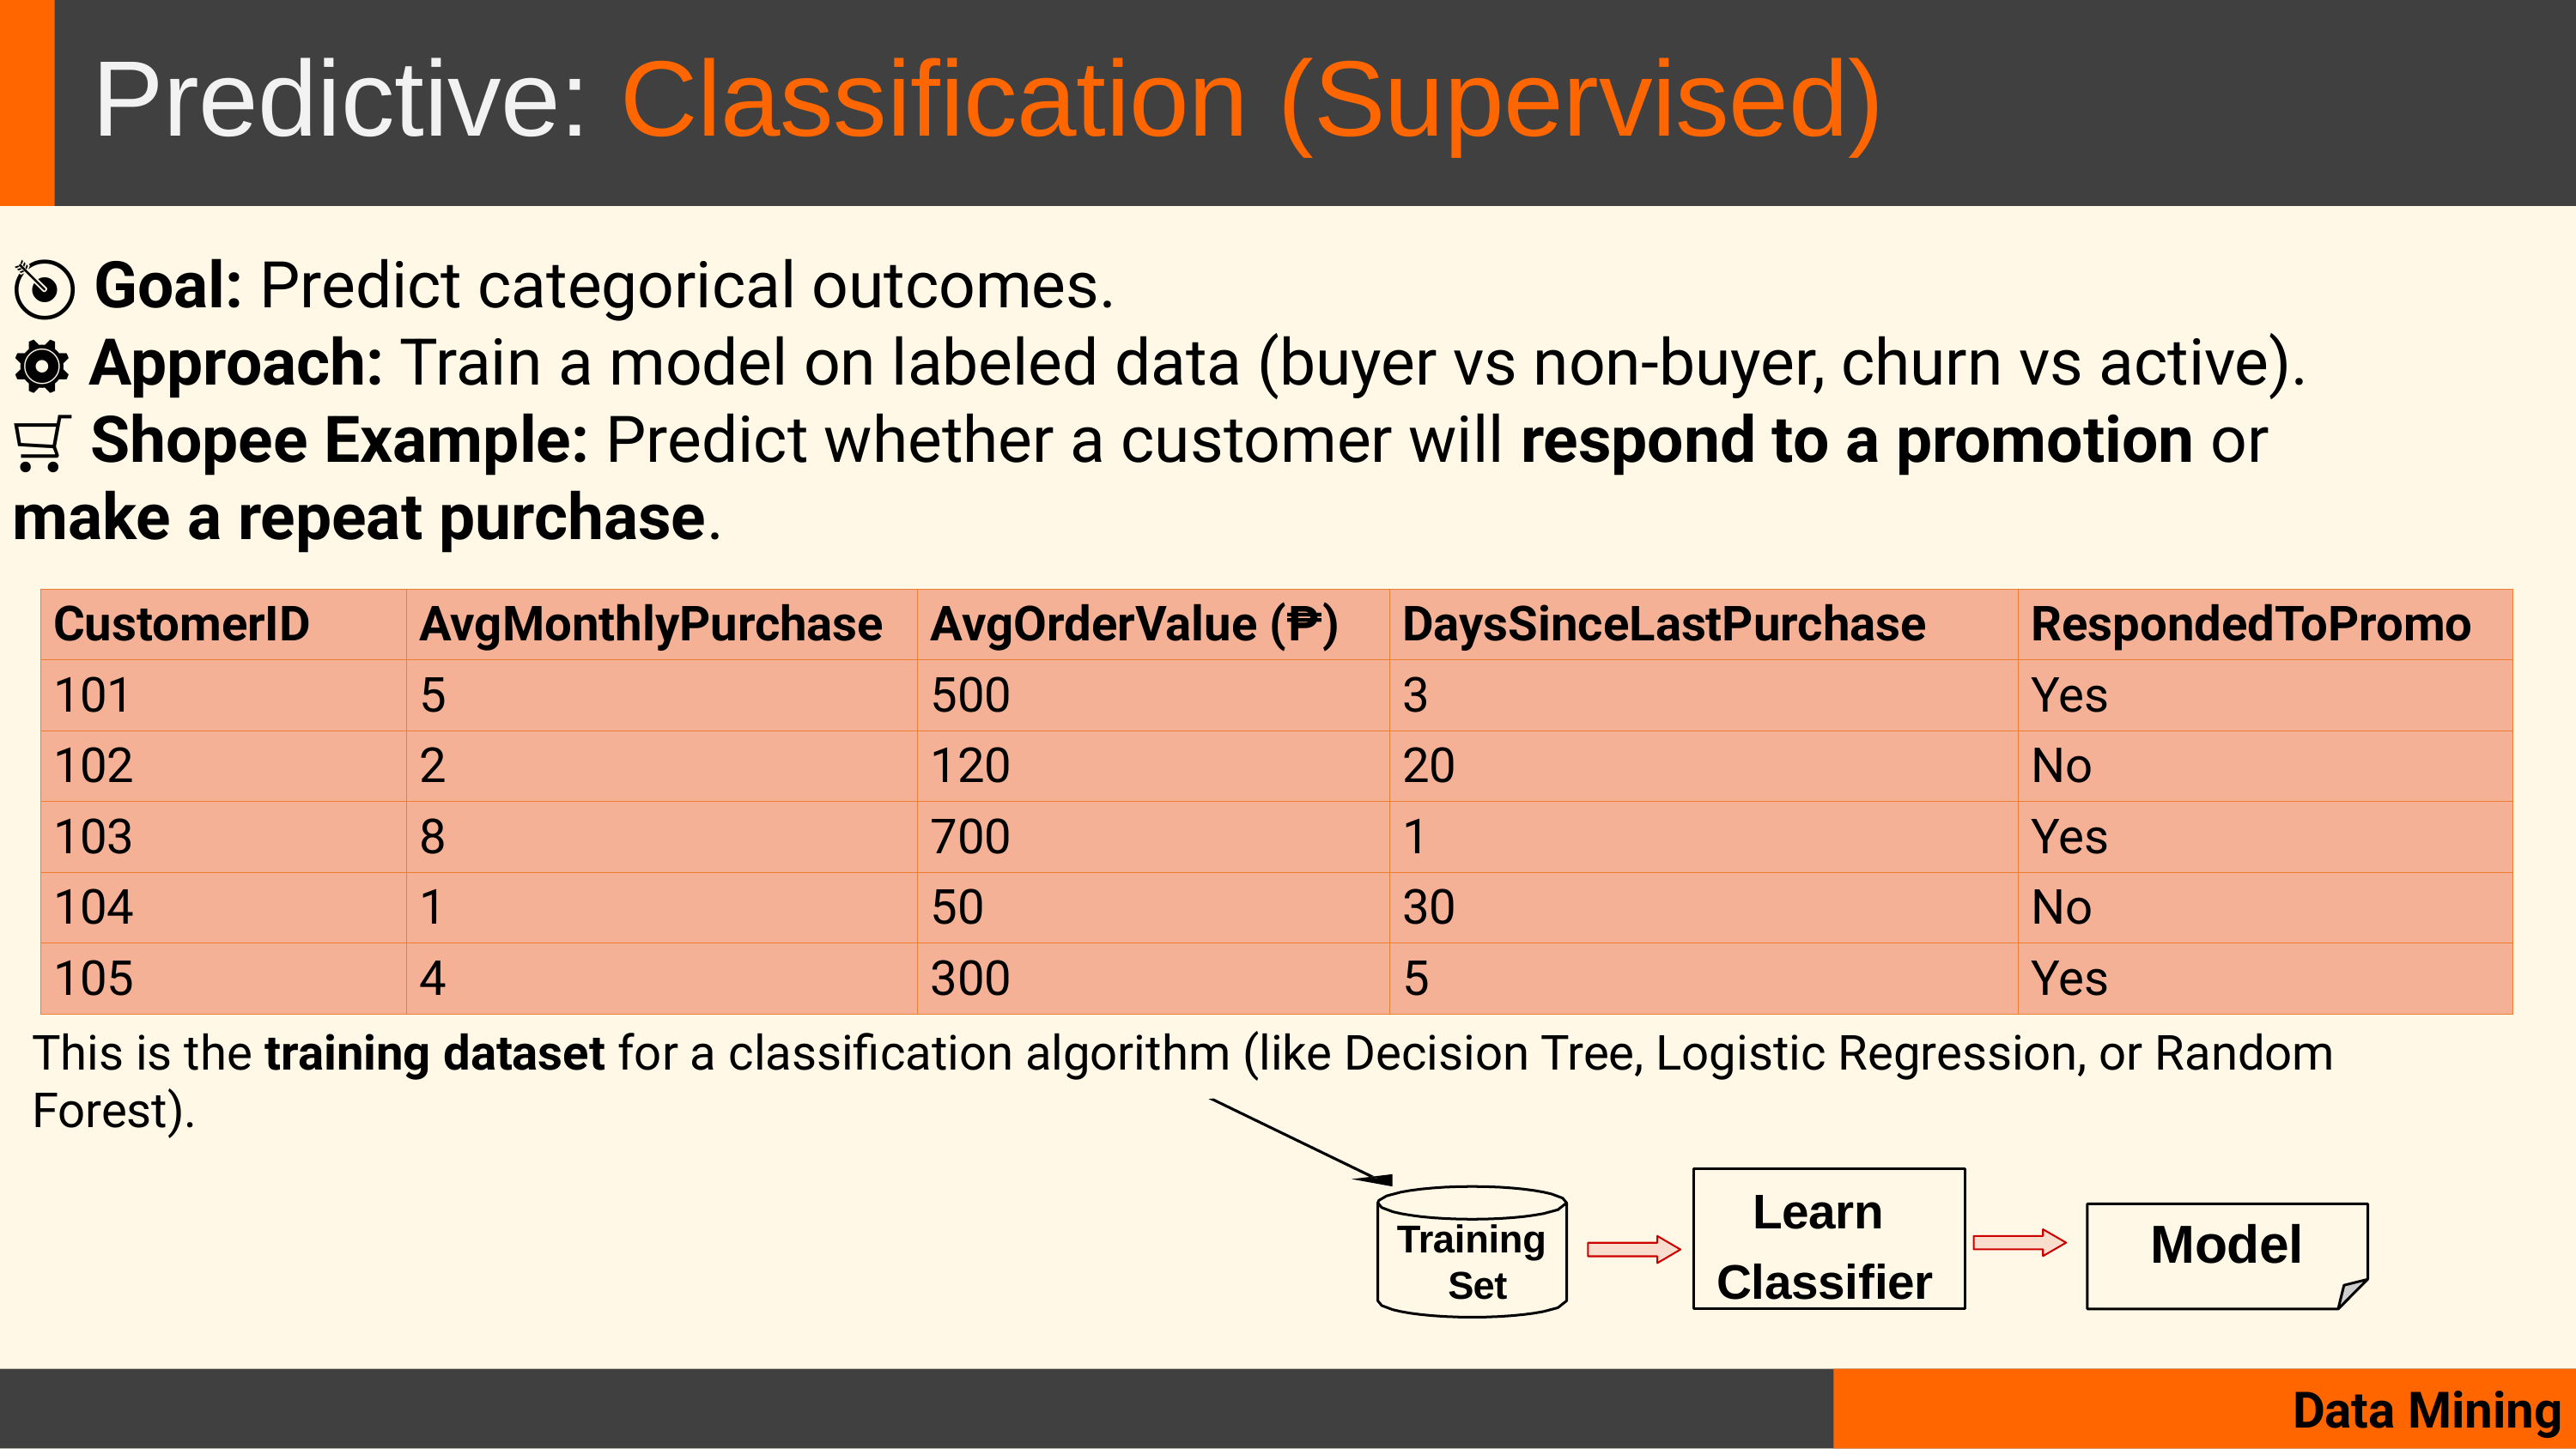

# Predictive: Classification (Supervised)
🎯 Goal: Predict categorical outcomes.
⚙️ Approach: Train a model on labeled data (buyer vs non-buyer, churn vs active).
🛒 Shopee Example: Predict whether a customer will respond to a promotion or make a repeat purchase.
| CustomerID | AvgMonthlyPurchase | AvgOrderValue (₱) | DaysSinceLastPurchase | RespondedToPromo |
| --- | --- | --- | --- | --- |
| 101 | 5 | 500 | 3 | Yes |
| 102 | 2 | 120 | 20 | No |
| 103 | 8 | 700 | 1 | Yes |
| 104 | 1 | 50 | 30 | No |
| 105 | 4 | 300 | 5 | Yes |
This is the training dataset for a classification algorithm (like Decision Tree, Logistic Regression, or Random Forest).

Learn
Classifier

Model
Training
Set

Data Mining